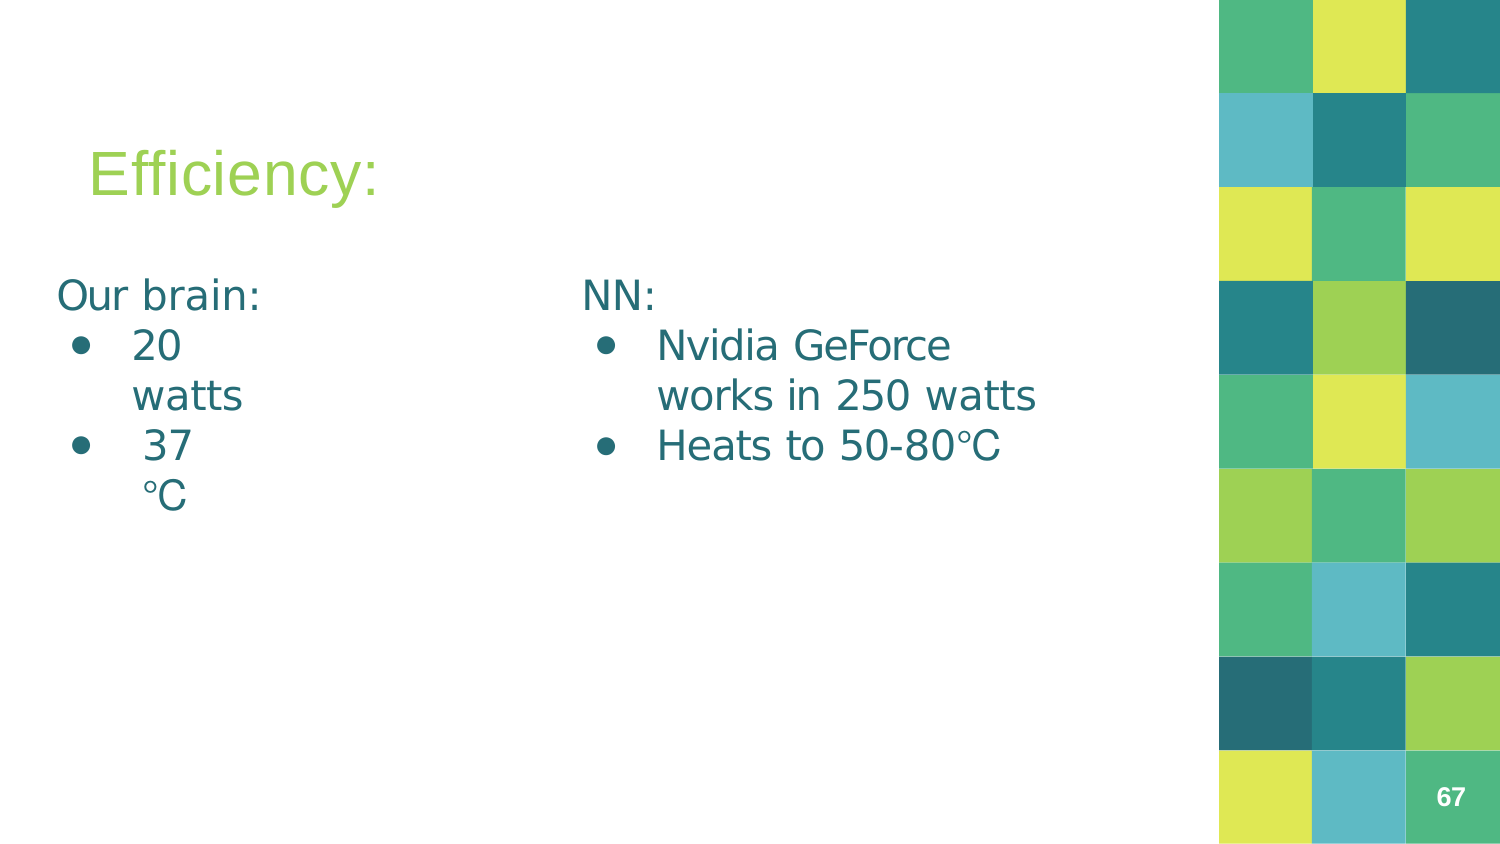

# Efficiency:
Our brain:
20 watts
NN:
Nvidia GeForce works in 250 watts
Heats to 50-80℃
37℃
67